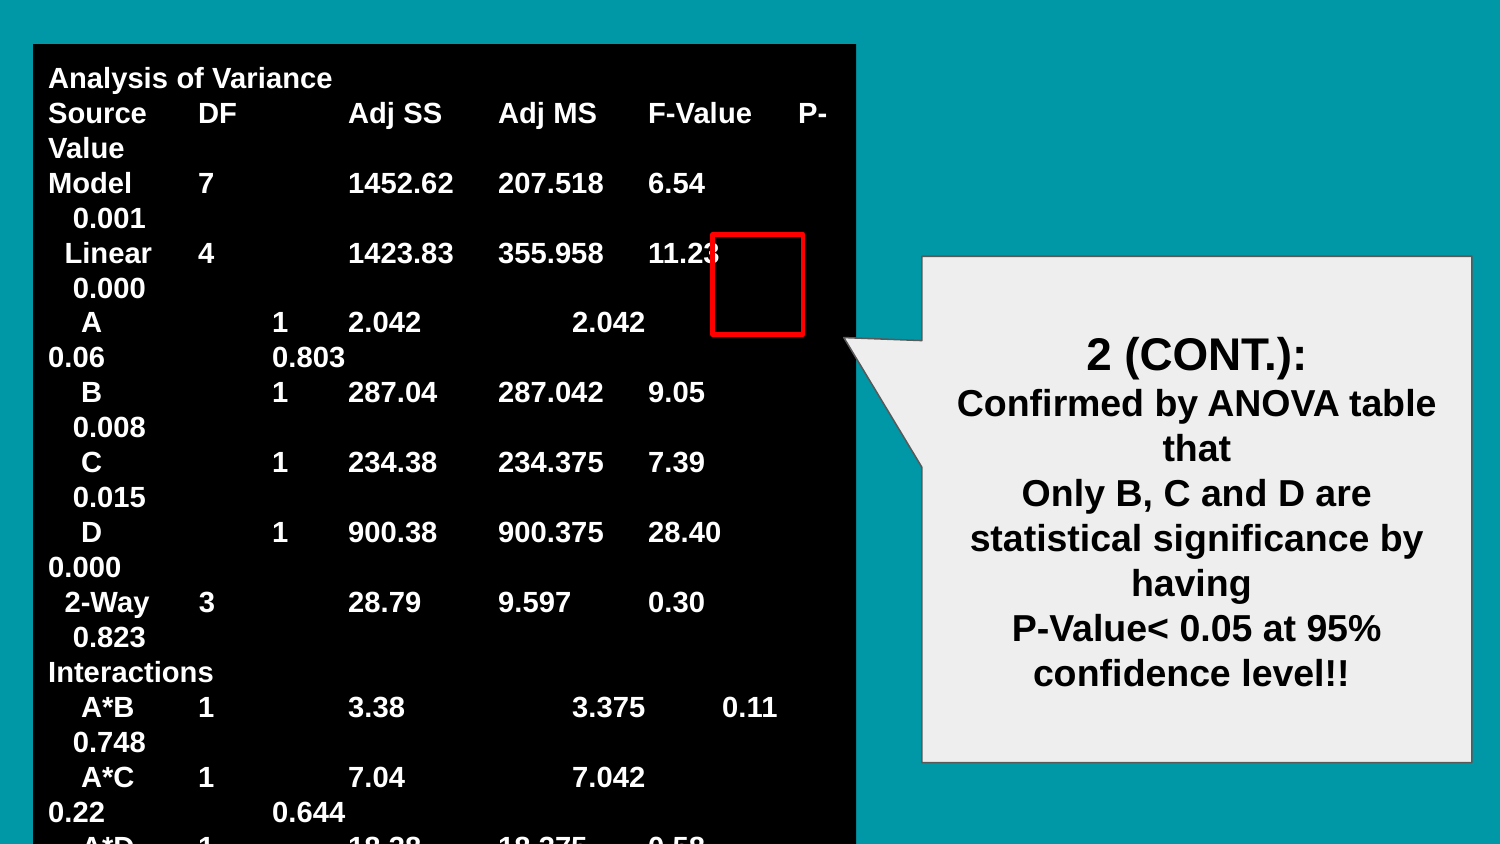

Analysis of Variance
Source	DF	Adj SS	Adj MS	F-Value	P-Value
Model	7	1452.62	207.518	6.54	         0.001
  Linear	4	1423.83	355.958	11.23	         0.000
    A	         1	2.042	         2.042  	0.06	         0.803
    B	         1	287.04	287.042	9.05	         0.008
    C	         1	234.38	234.375	7.39	         0.015
    D	         1	900.38	900.375	28.40  	0.000
  2-Way      3	28.79  	9.597 	0.30	         0.823
Interactions
    A*B	1	3.38	         3.375	         0.11	         0.748
    A*C	1	7.04	         7.042  	0.22	         0.644
    A*D	1	18.38  	18.375	0.58	         0.458
Error	         16	507.33	31.708
Total	         23	1959.96

2 (CONT.):
Confirmed by ANOVA table that
Only B, C and D are statistical significance by having
P-Value< 0.05 at 95% confidence level!!